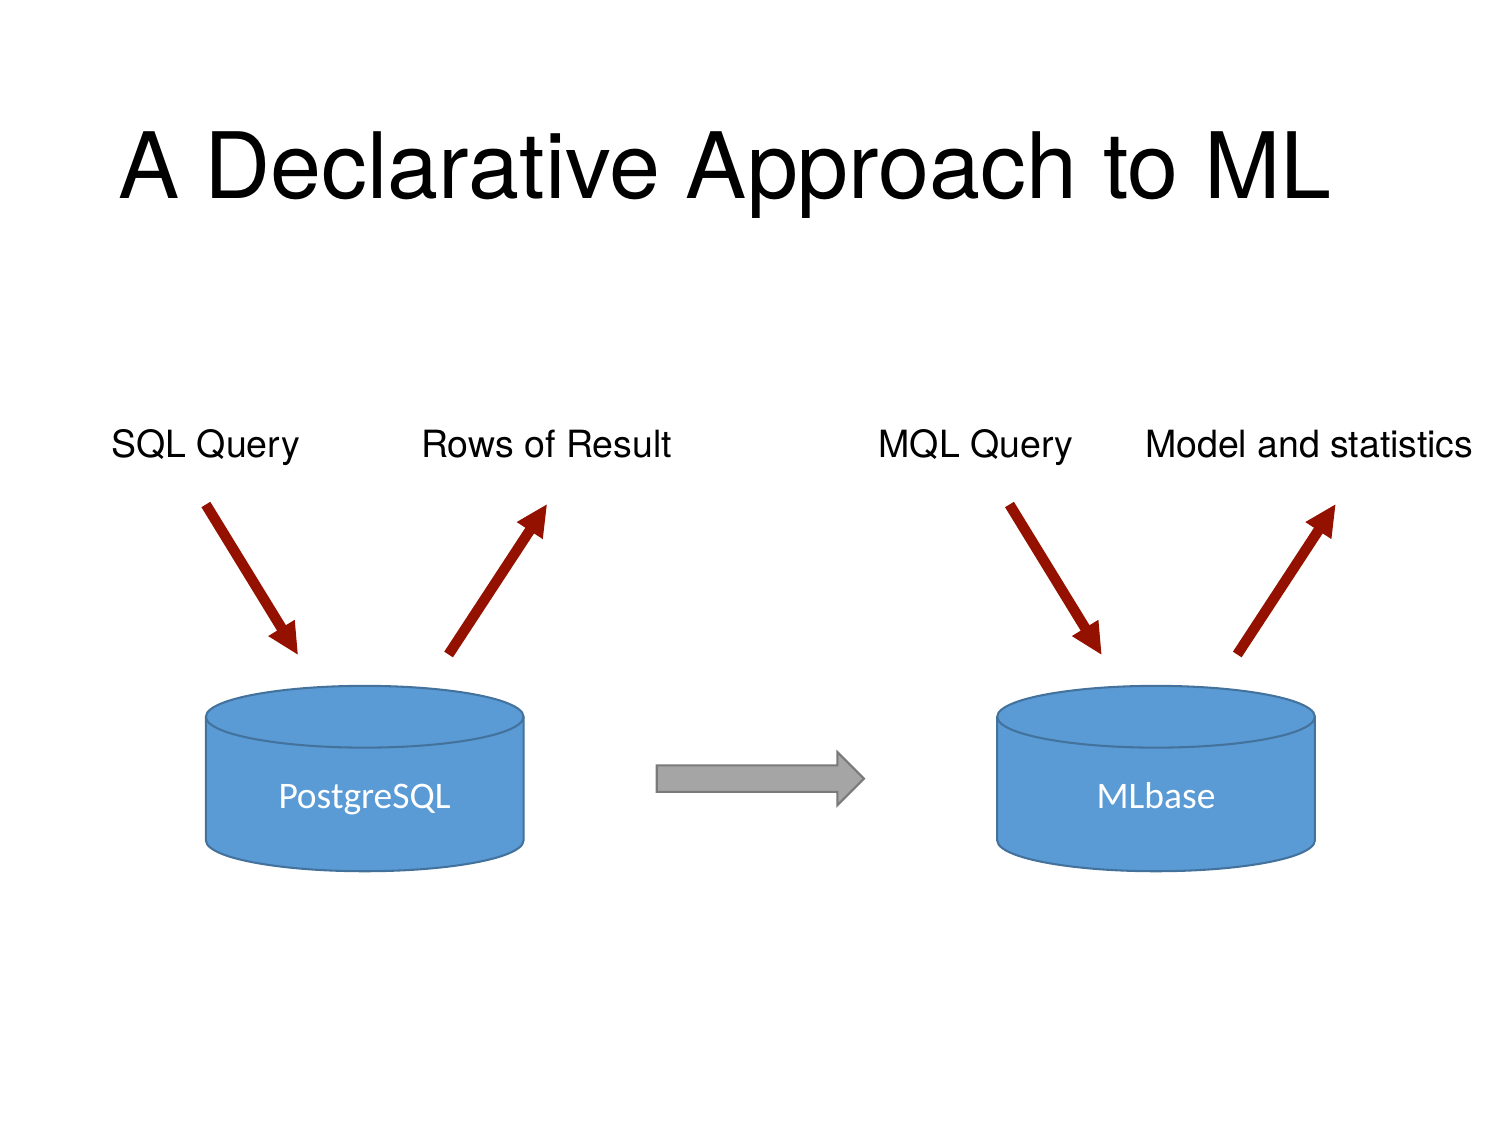

# A Declarative Approach to ML
SQL Query
Rows of Result
MQL Query
Model and statistics
MLbase
PostgreSQL